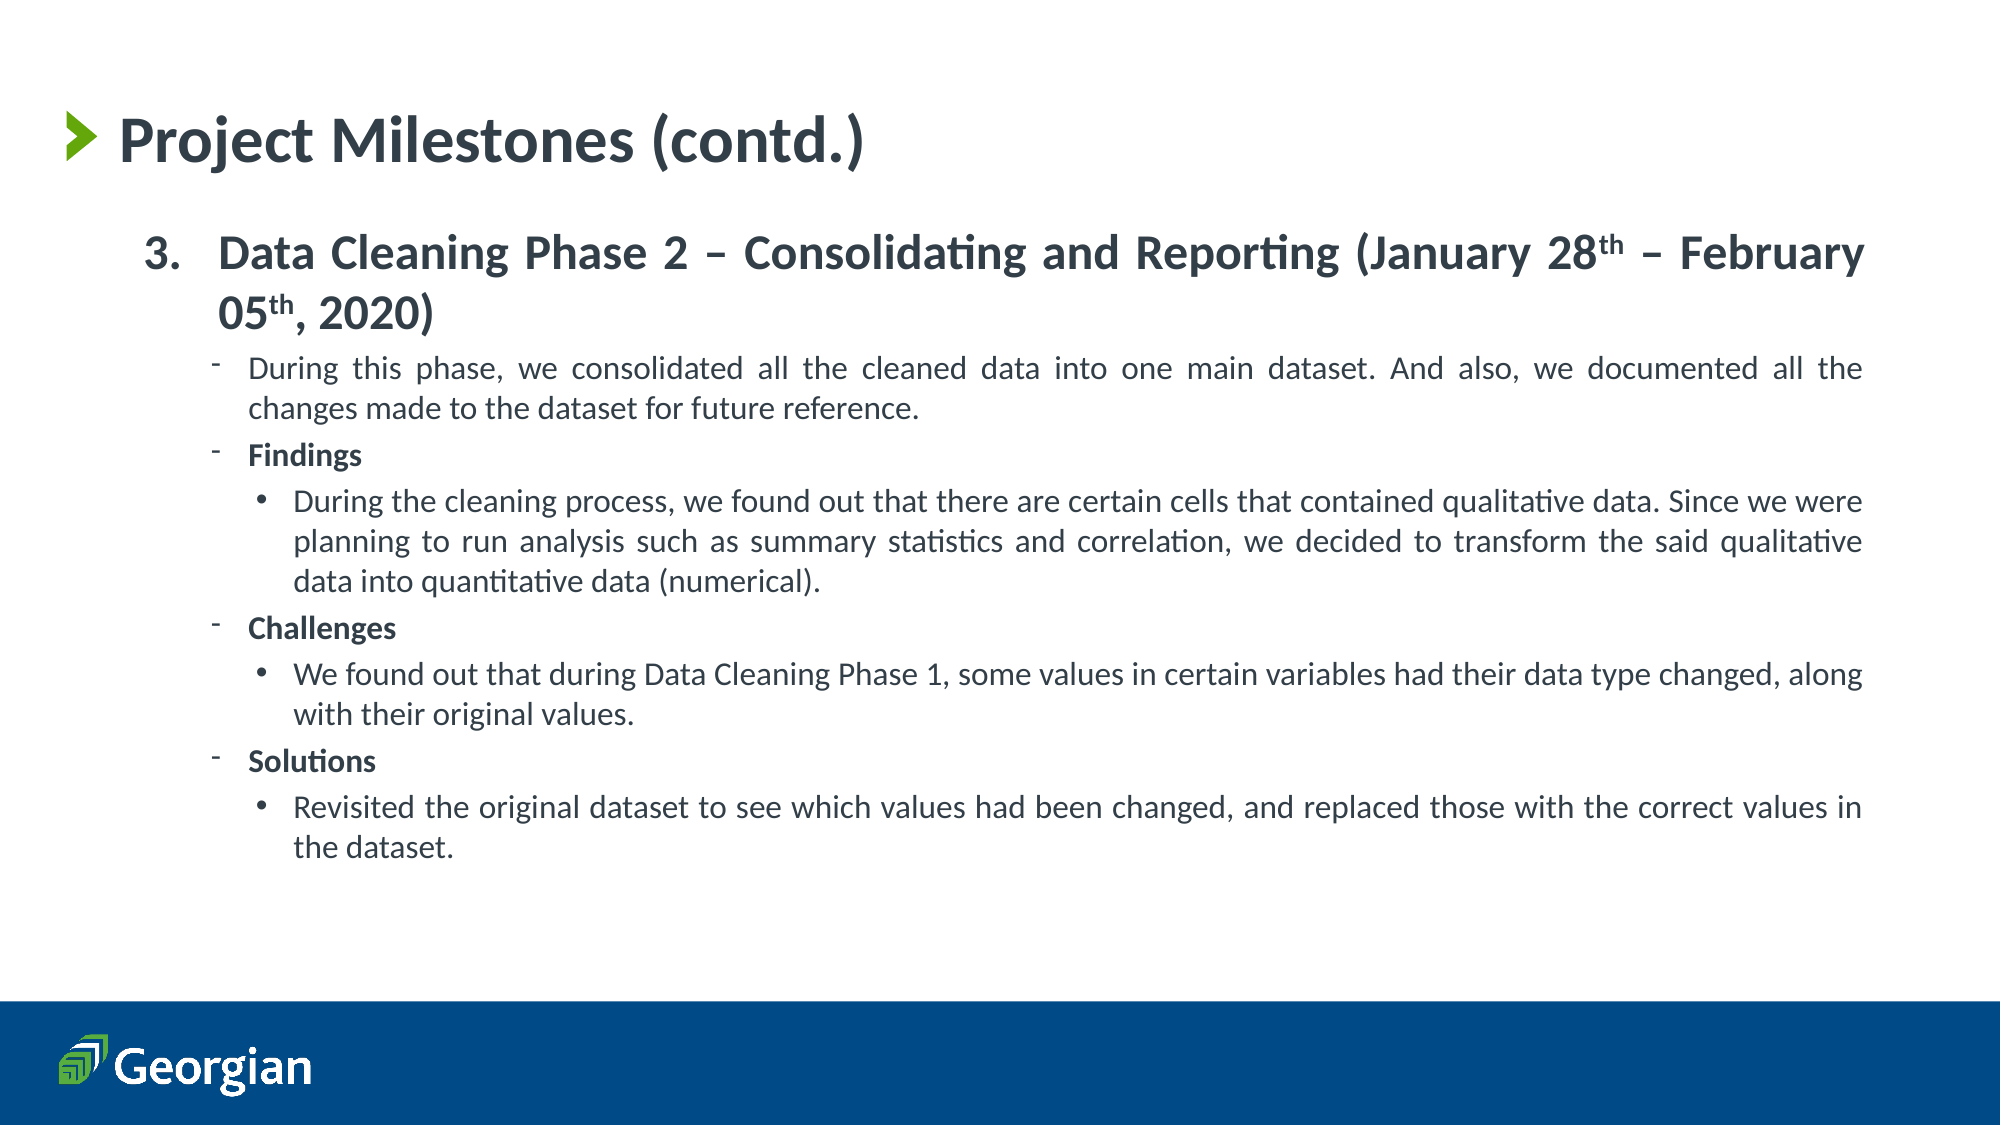

# Project Milestones (contd.)
Data Cleaning Phase 2 – Consolidating and Reporting (January 28th – February 05th, 2020)
During this phase, we consolidated all the cleaned data into one main dataset. And also, we documented all the changes made to the dataset for future reference.
Findings
During the cleaning process, we found out that there are certain cells that contained qualitative data. Since we were planning to run analysis such as summary statistics and correlation, we decided to transform the said qualitative data into quantitative data (numerical).
Challenges
We found out that during Data Cleaning Phase 1, some values in certain variables had their data type changed, along with their original values.
Solutions
Revisited the original dataset to see which values had been changed, and replaced those with the correct values in the dataset.